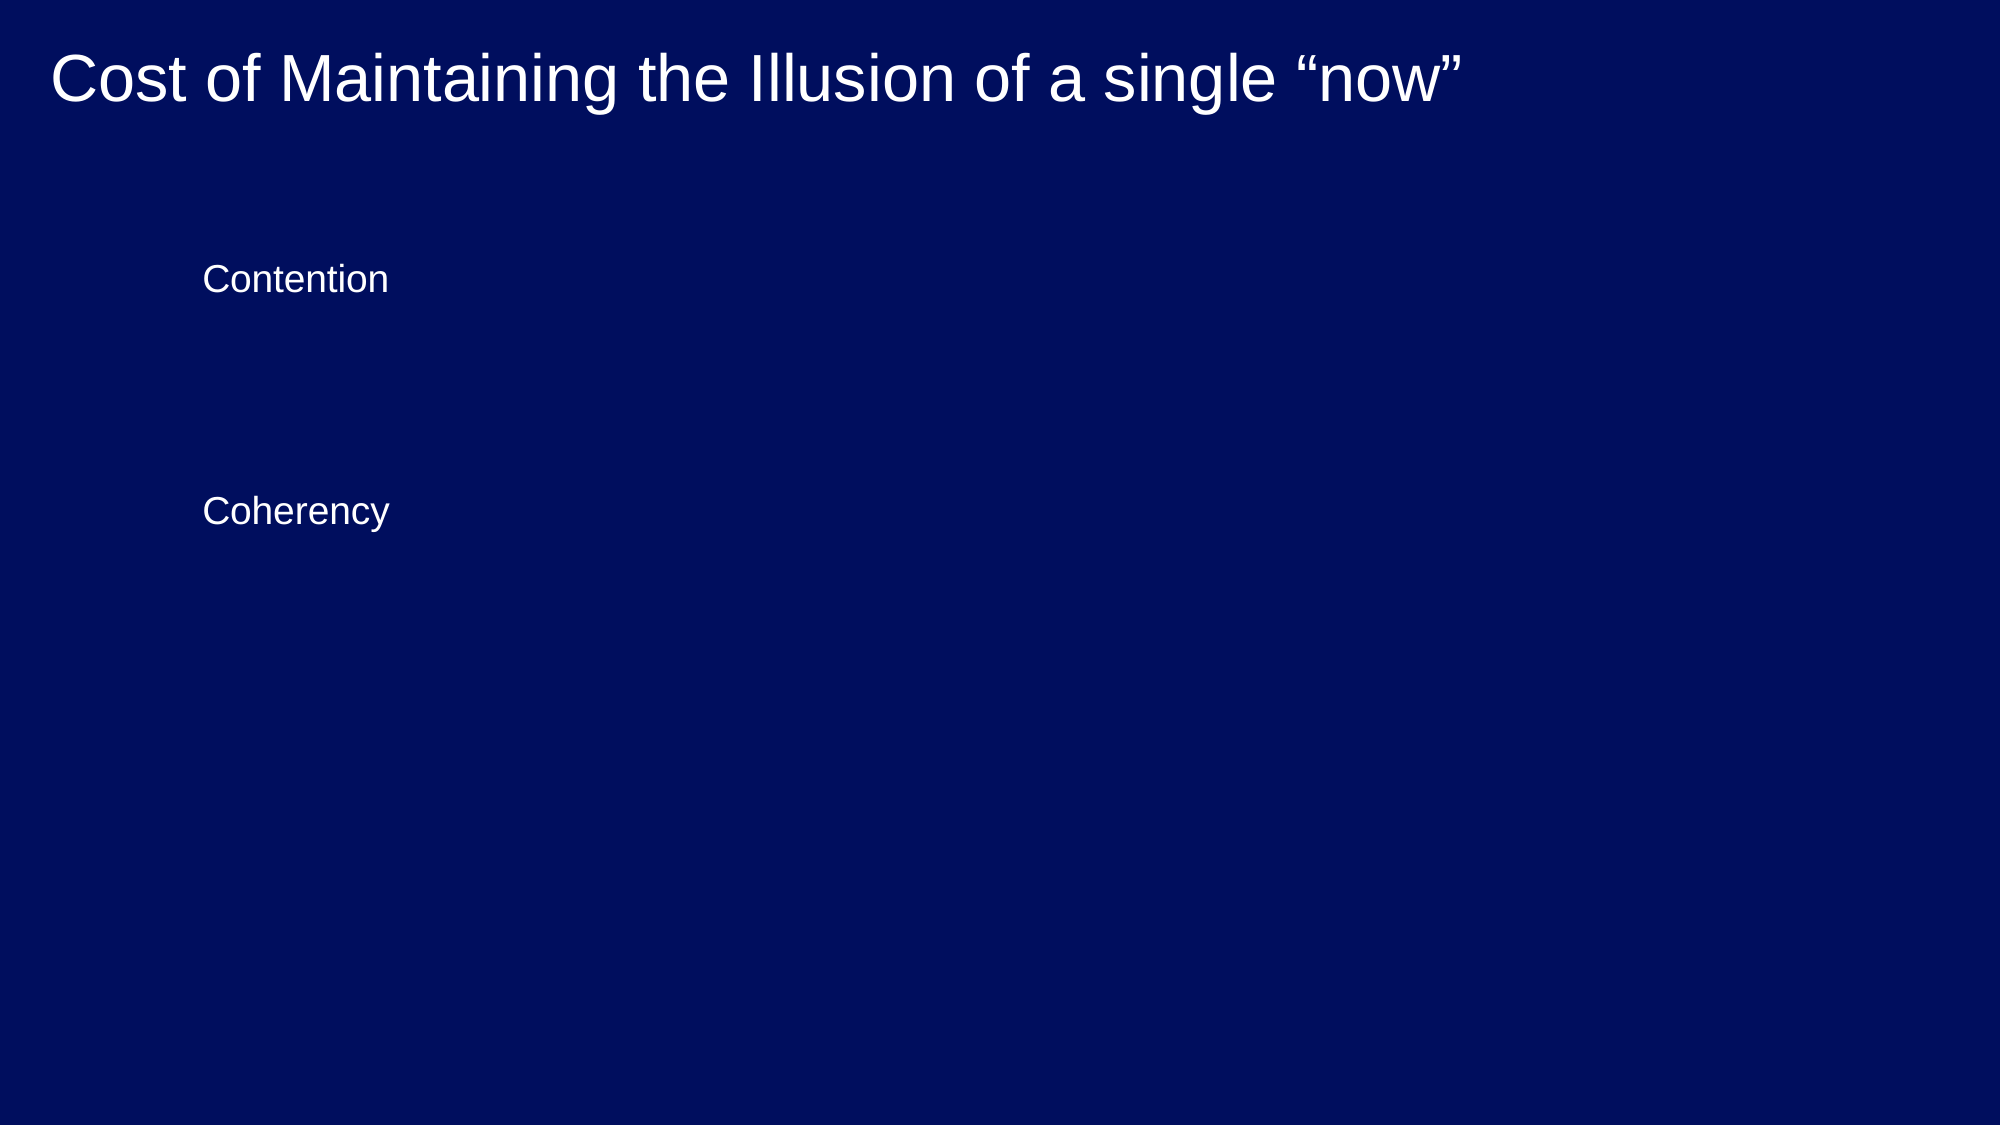

# Cost of Maintaining the Illusion of a single “now”
Contention

Coherency